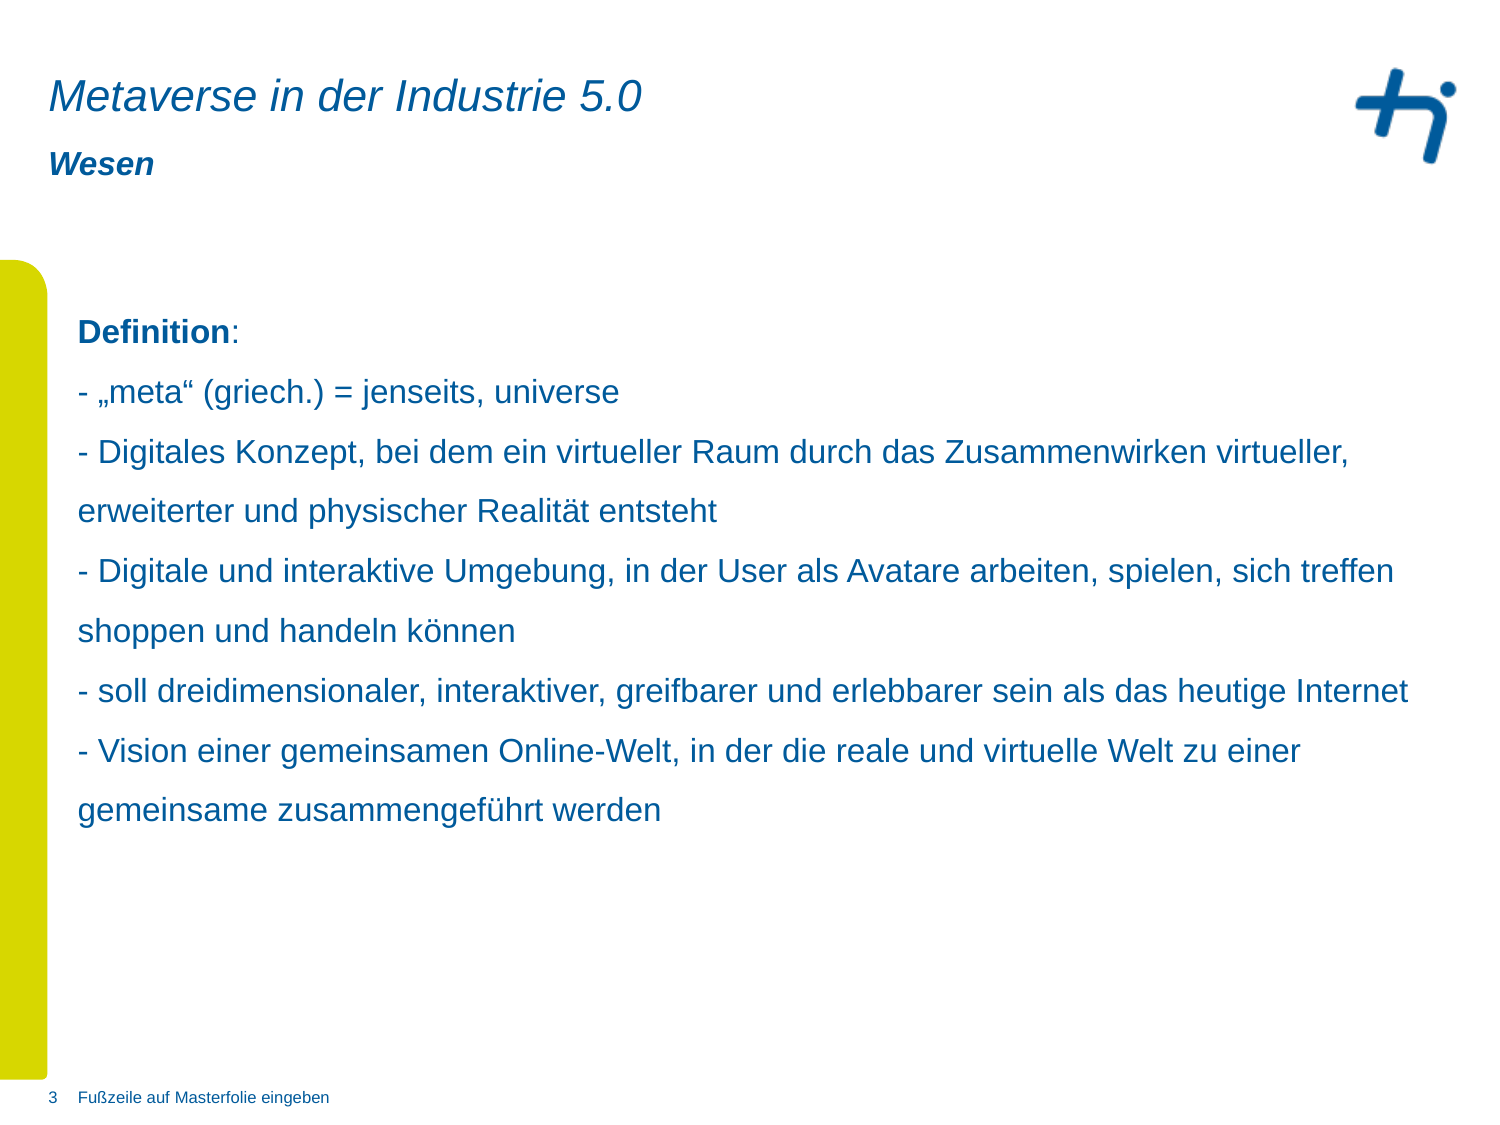

# Metaverse in der Industrie 5.0
Wesen
Definition:
- „meta“ (griech.) = jenseits, universe
- Digitales Konzept, bei dem ein virtueller Raum durch das Zusammenwirken virtueller, erweiterter und physischer Realität entsteht
- Digitale und interaktive Umgebung, in der User als Avatare arbeiten, spielen, sich treffen shoppen und handeln können
- soll dreidimensionaler, interaktiver, greifbarer und erlebbarer sein als das heutige Internet
- Vision einer gemeinsamen Online-Welt, in der die reale und virtuelle Welt zu einer gemeinsame zusammengeführt werden

3